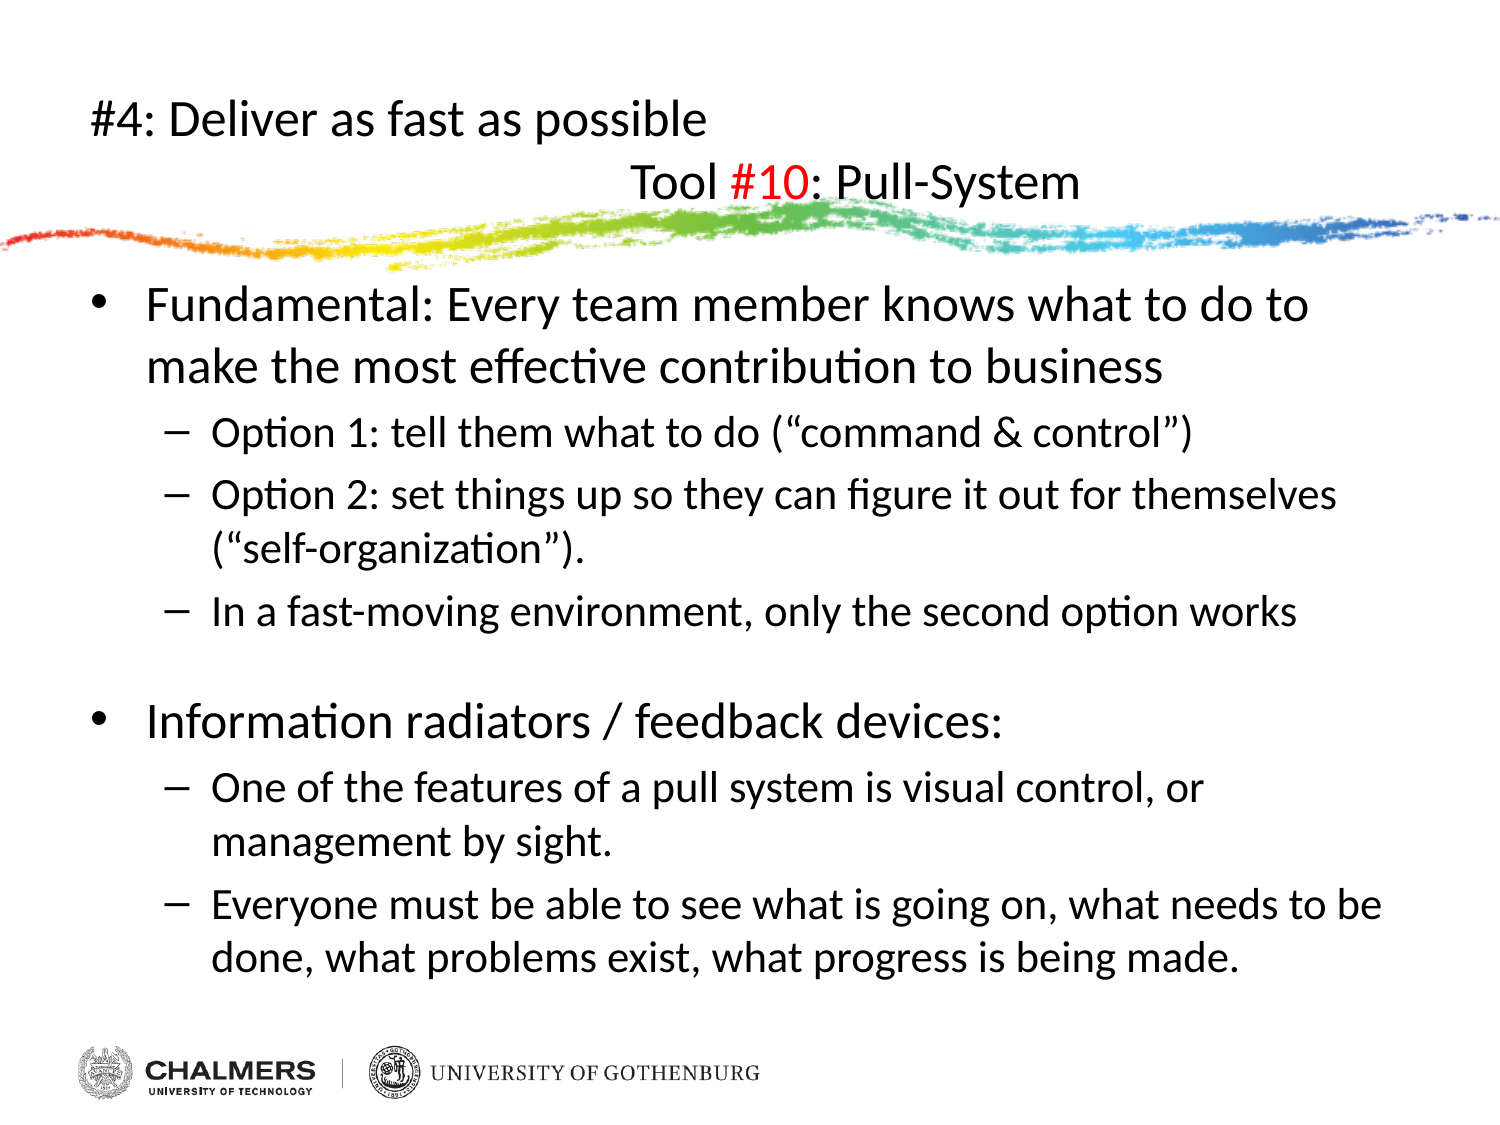

# #4: Deliver as fast as possible Tool #10: Pull-System
Fundamental: Every team member knows what to do to make the most effective contribution to business
Option 1: tell them what to do (“command & control”)
Option 2: set things up so they can figure it out for themselves (“self-organization”).
In a fast-moving environment, only the second option works

Information radiators / feedback devices:
One of the features of a pull system is visual control, or management by sight.
Everyone must be able to see what is going on, what needs to be done, what problems exist, what progress is being made.